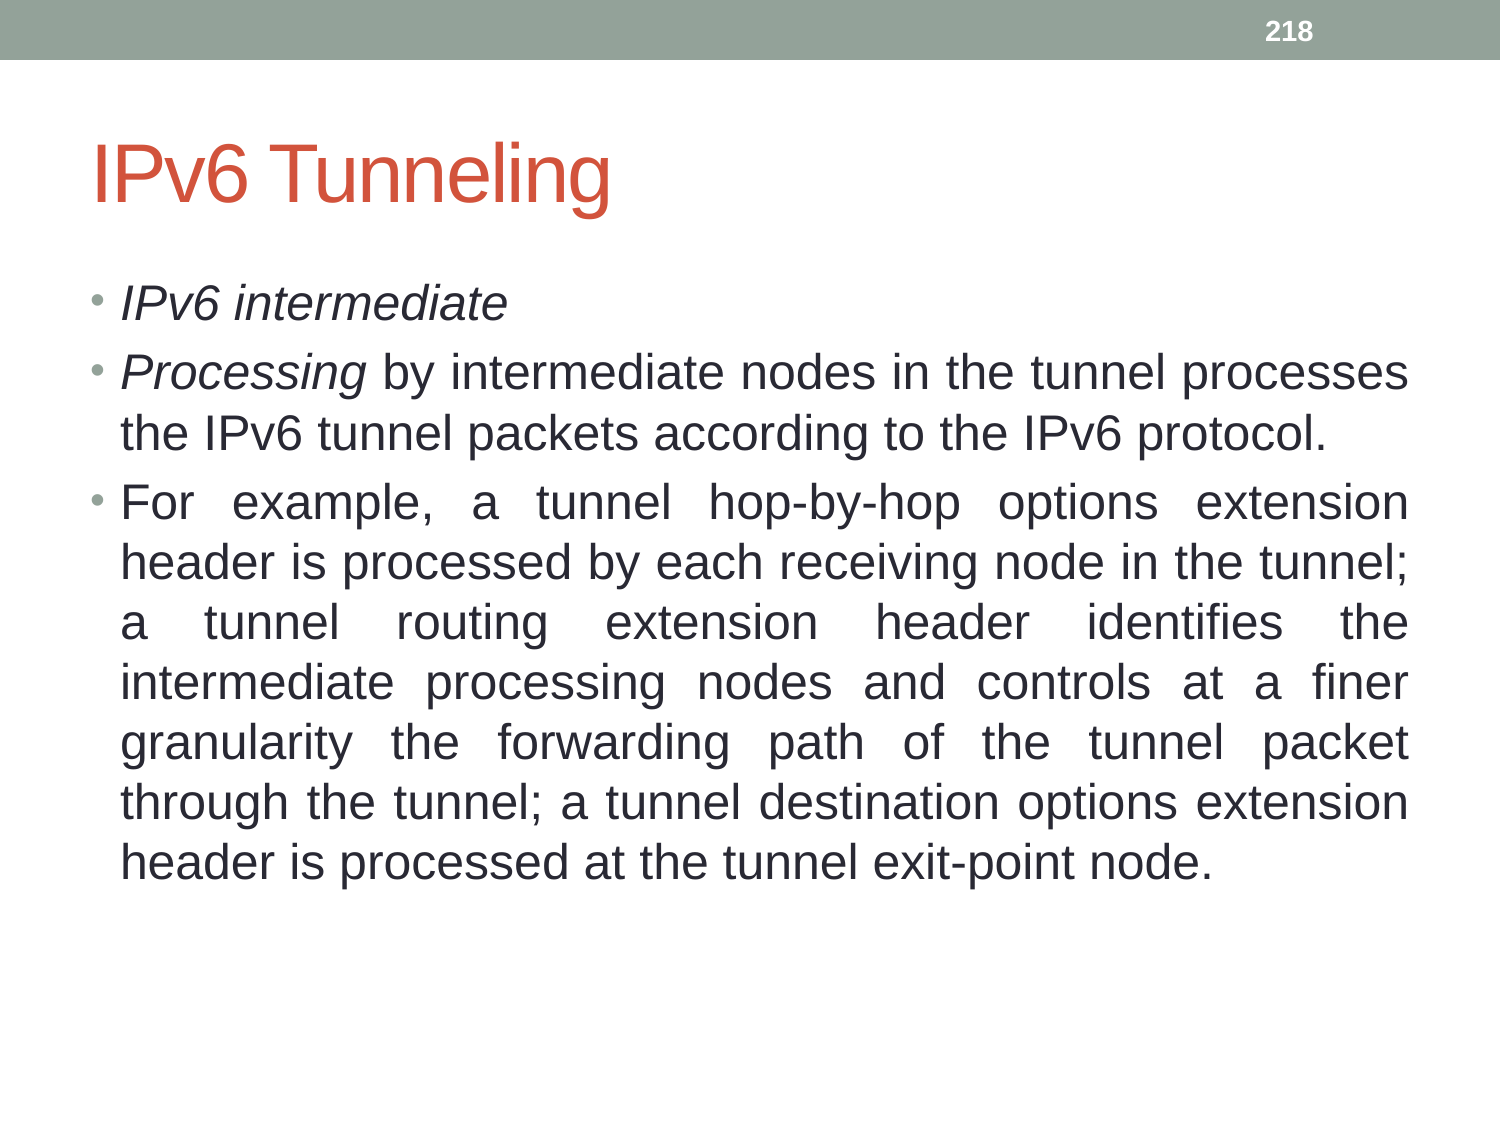

218
# IPv6 Tunneling
IPv6 intermediate
Processing by intermediate nodes in the tunnel processes the IPv6 tunnel packets according to the IPv6 protocol.
For example, a tunnel hop-by-hop options extension header is processed by each receiving node in the tunnel; a tunnel routing extension header identifies the intermediate processing nodes and controls at a finer granularity the forwarding path of the tunnel packet through the tunnel; a tunnel destination options extension header is processed at the tunnel exit-point node.